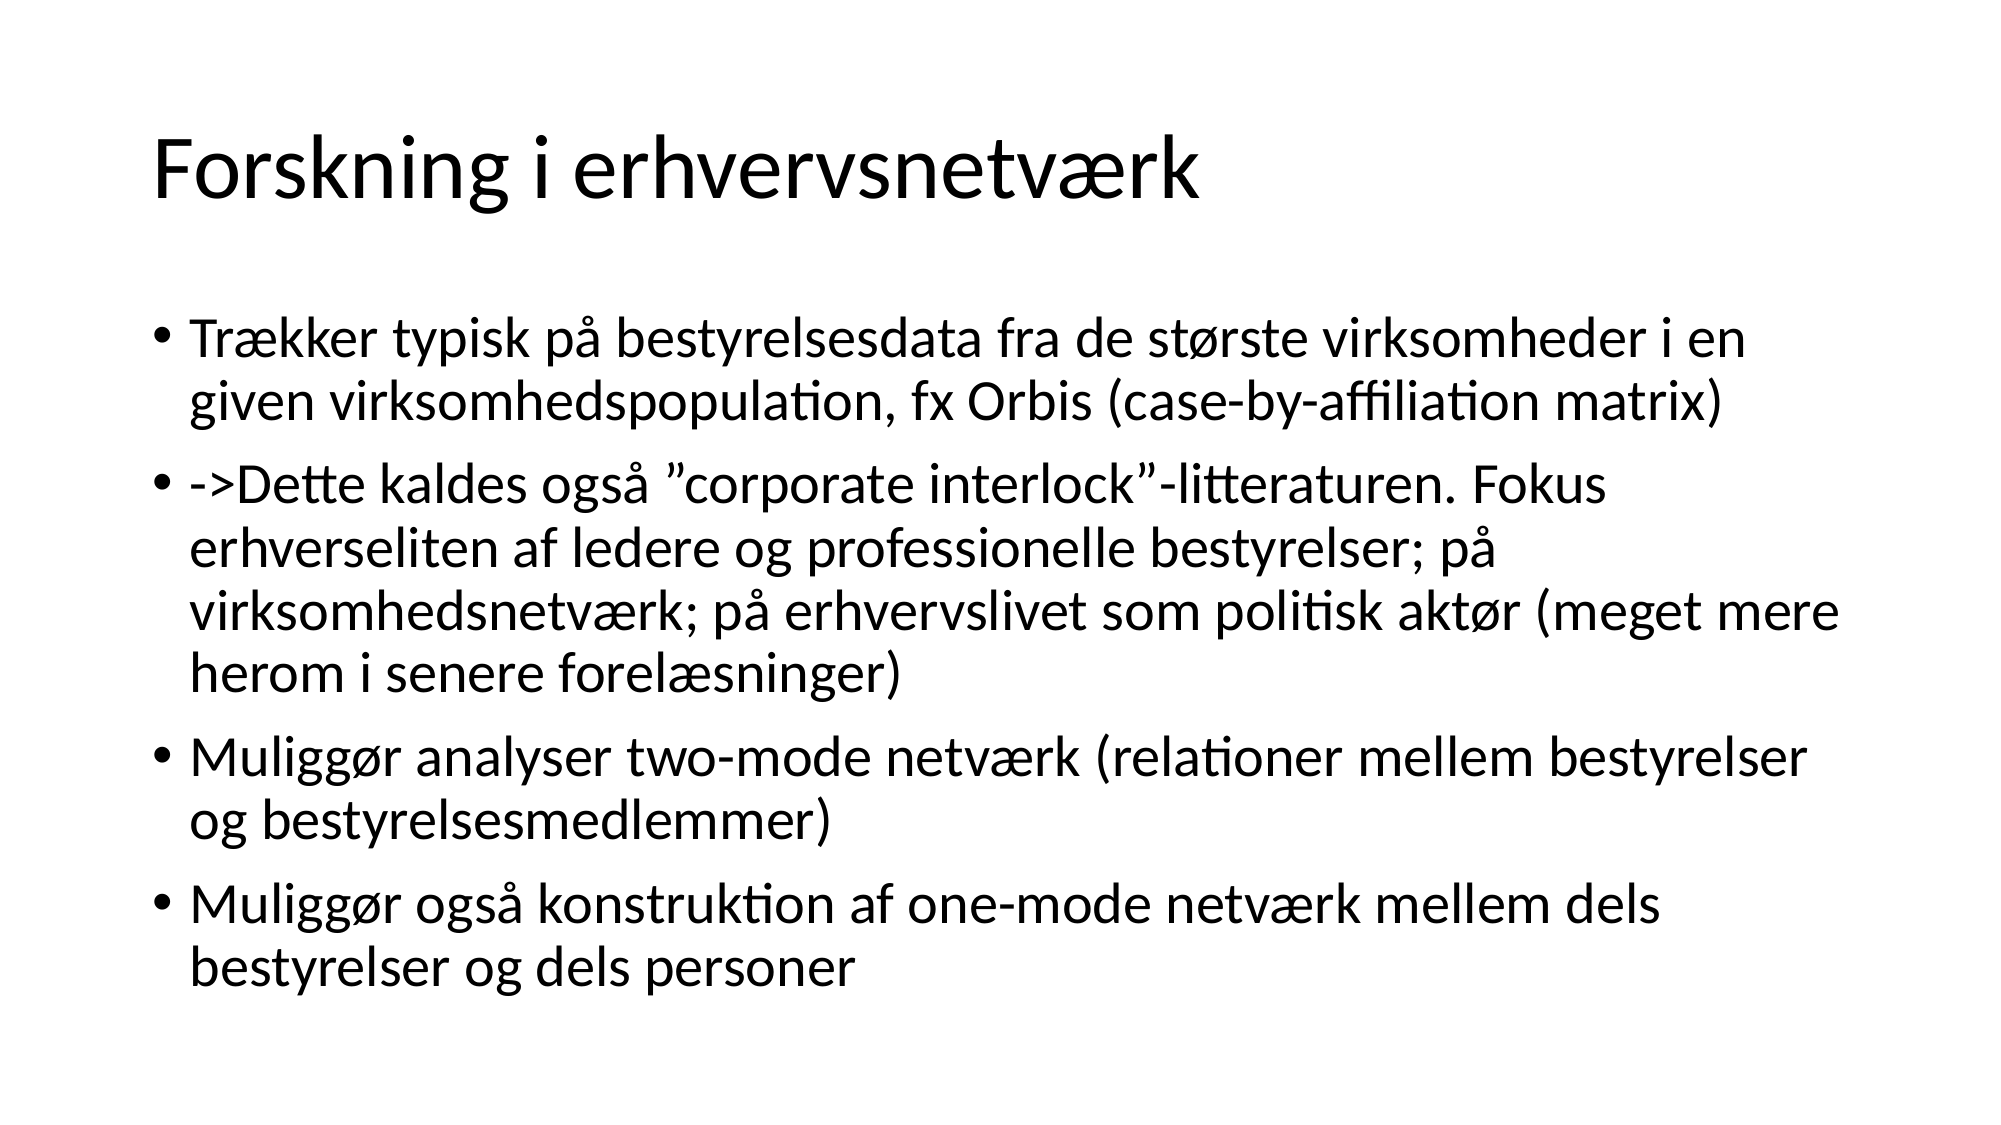

# Forskning i erhvervsnetværk
Trækker typisk på bestyrelsesdata fra de største virksomheder i en given virksomhedspopulation, fx Orbis (case-by-affiliation matrix)
->Dette kaldes også ”corporate interlock”-litteraturen. Fokus erhverseliten af ledere og professionelle bestyrelser; på virksomhedsnetværk; på erhvervslivet som politisk aktør (meget mere herom i senere forelæsninger)
Muliggør analyser two-mode netværk (relationer mellem bestyrelser og bestyrelsesmedlemmer)
Muliggør også konstruktion af one-mode netværk mellem dels bestyrelser og dels personer